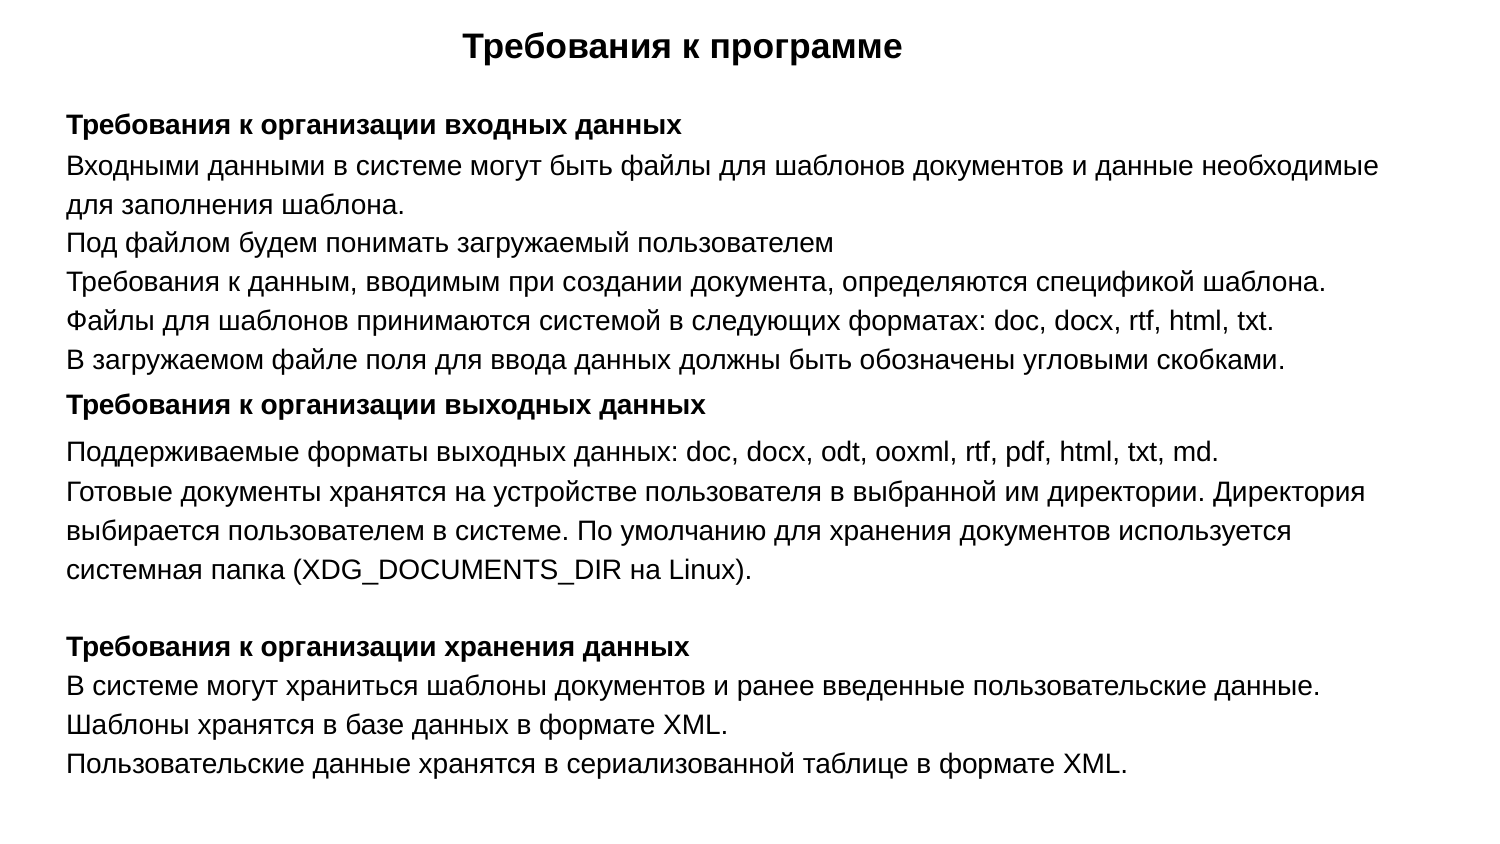

Требования к программе

Требования к организации входных данных
Входными данными в системе могут быть файлы для шаблонов документов и данные необходимые для заполнения шаблона.
Под файлом будем понимать загружаемый пользователем
Требования к данным, вводимым при создании документа, определяются спецификой шаблона.
Файлы для шаблонов принимаются системой в следующих форматах: doc, docx, rtf, html, txt.
В загружаемом файле поля для ввода данных должны быть обозначены угловыми скобками.
Требования к организации выходных данных
Поддерживаемые форматы выходных данных: doc, docx, odt, ooxml, rtf, pdf, html, txt, md.
Готовые документы хранятся на устройстве пользователя в выбранной им директории. Директория выбирается пользователем в системе. По умолчанию для хранения документов используется системная папка (XDG_DOCUMENTS_DIR на Linux).

Требования к организации хранения данных
В системе могут храниться шаблоны документов и ранее введенные пользовательские данные.
Шаблоны хранятся в базе данных в формате XML.
Пользовательские данные хранятся в сериализованной таблице в формате XML.